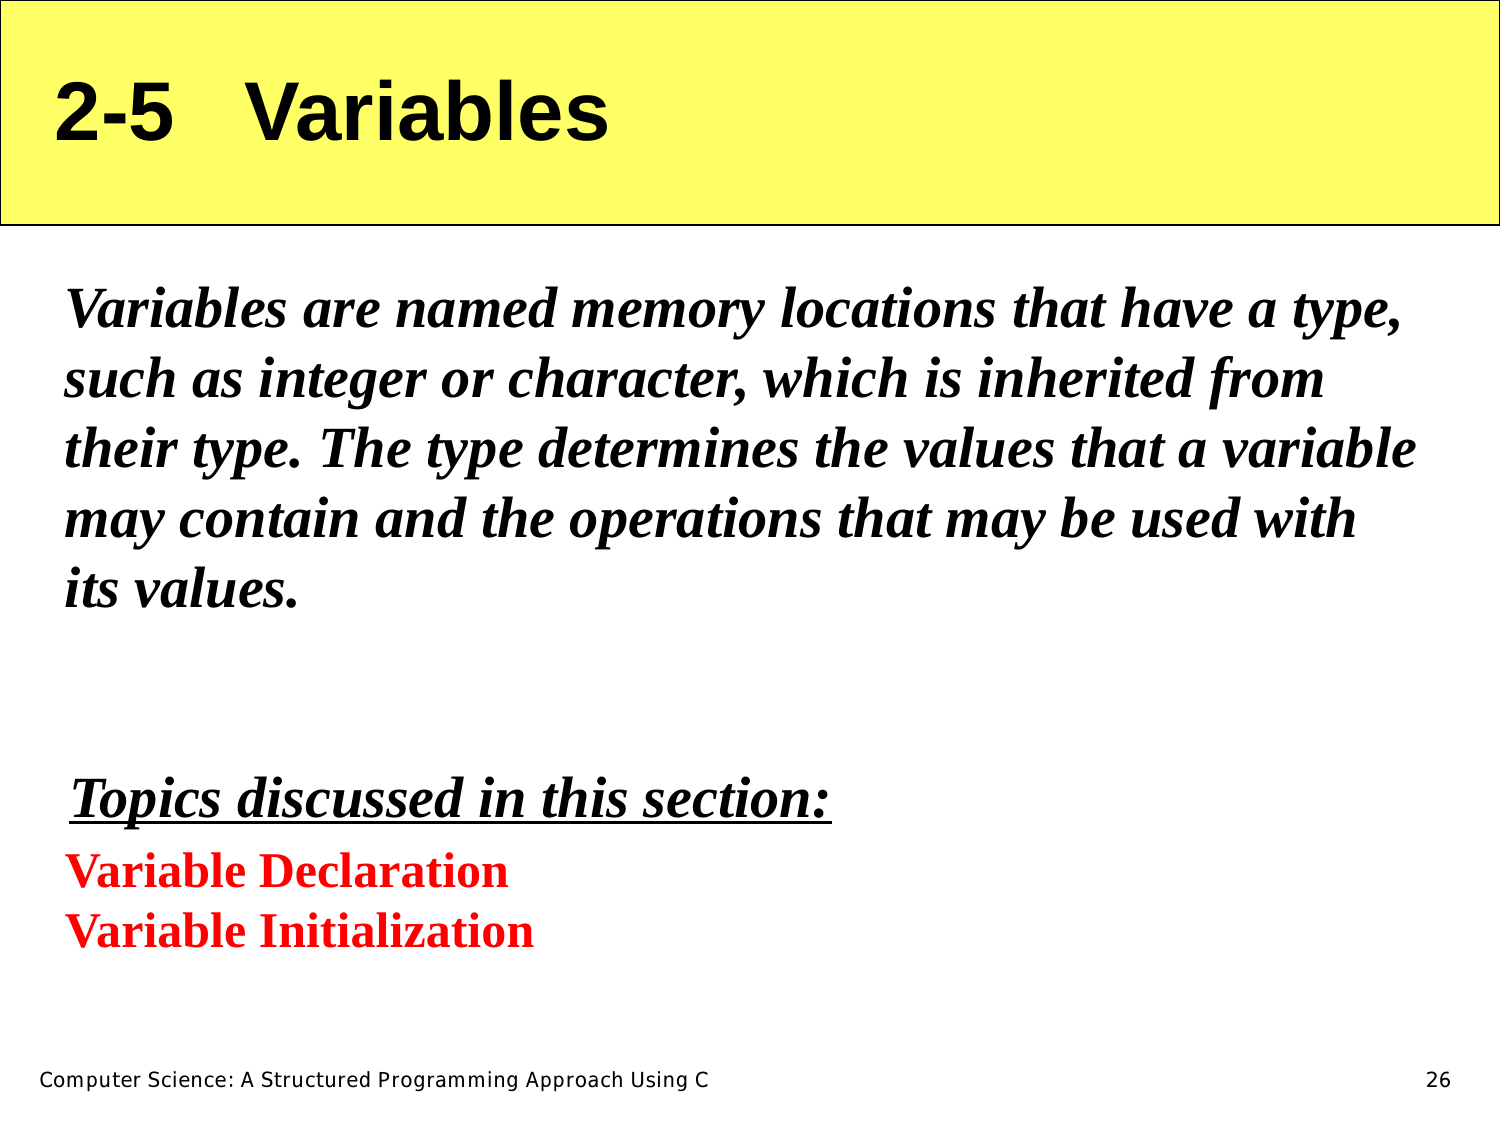

2-5   Variables
Variables are named memory locations that have a type, such as integer or character, which is inherited from their type. The type determines the values that a variable may contain and the operations that may be used with its values.
Topics discussed in this section:
Variable Declaration
Variable Initialization
Computer Science: A Structured Programming Approach Using C
26